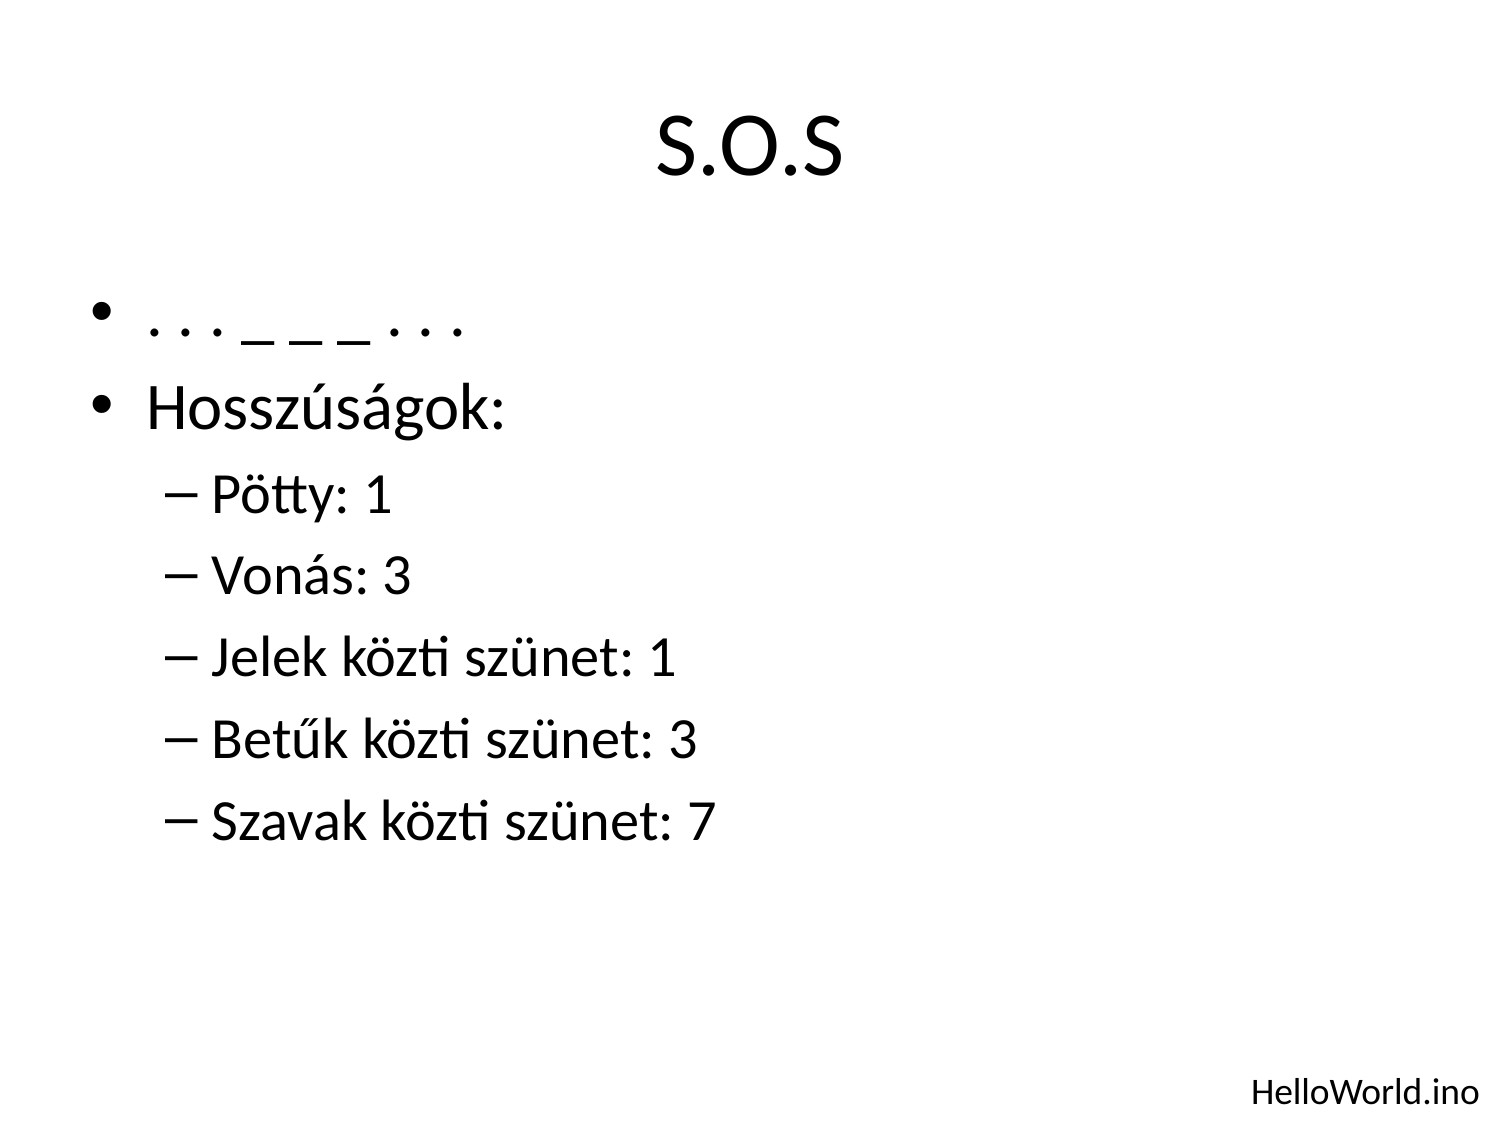

# S.O.S
. . . _ _ _ . . .
Hosszúságok:
Pötty: 1
Vonás: 3
Jelek közti szünet: 1
Betűk közti szünet: 3
Szavak közti szünet: 7
HelloWorld.ino